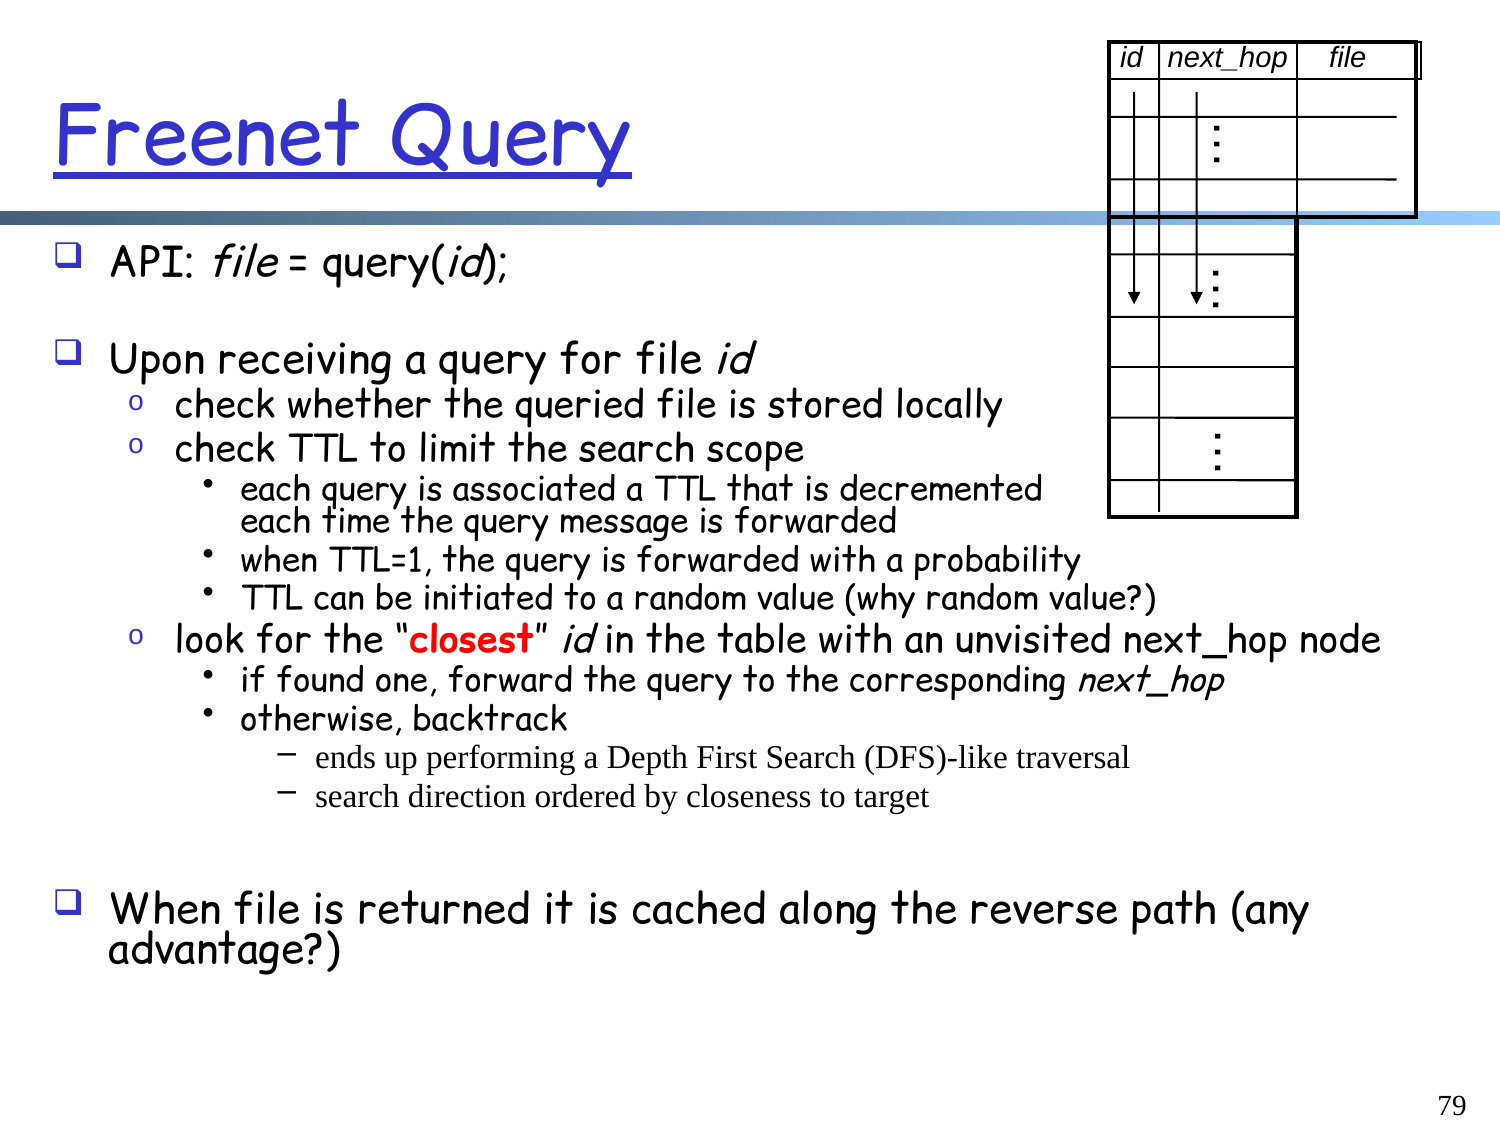

id   next_hop     file
# Freenet Query

…

API: file = query(id);

Upon receiving a query for file id
check whether the queried file is stored locally
check TTL to limit the search scope
each query is associated a TTL that is decremented
each time the query message is forwarded
when TTL=1, the query is forwarded with a probability
TTL can be initiated to a random value (why random value?)
look for the “closest” id in the table with an unvisited next_hop node
if found one, forward the query to the corresponding next_hop
otherwise, backtrack
ends up performing a Depth First Search (DFS)-like traversal
search direction ordered by closeness to target

When file is returned it is cached along the reverse path (any advantage?)
…

…

79